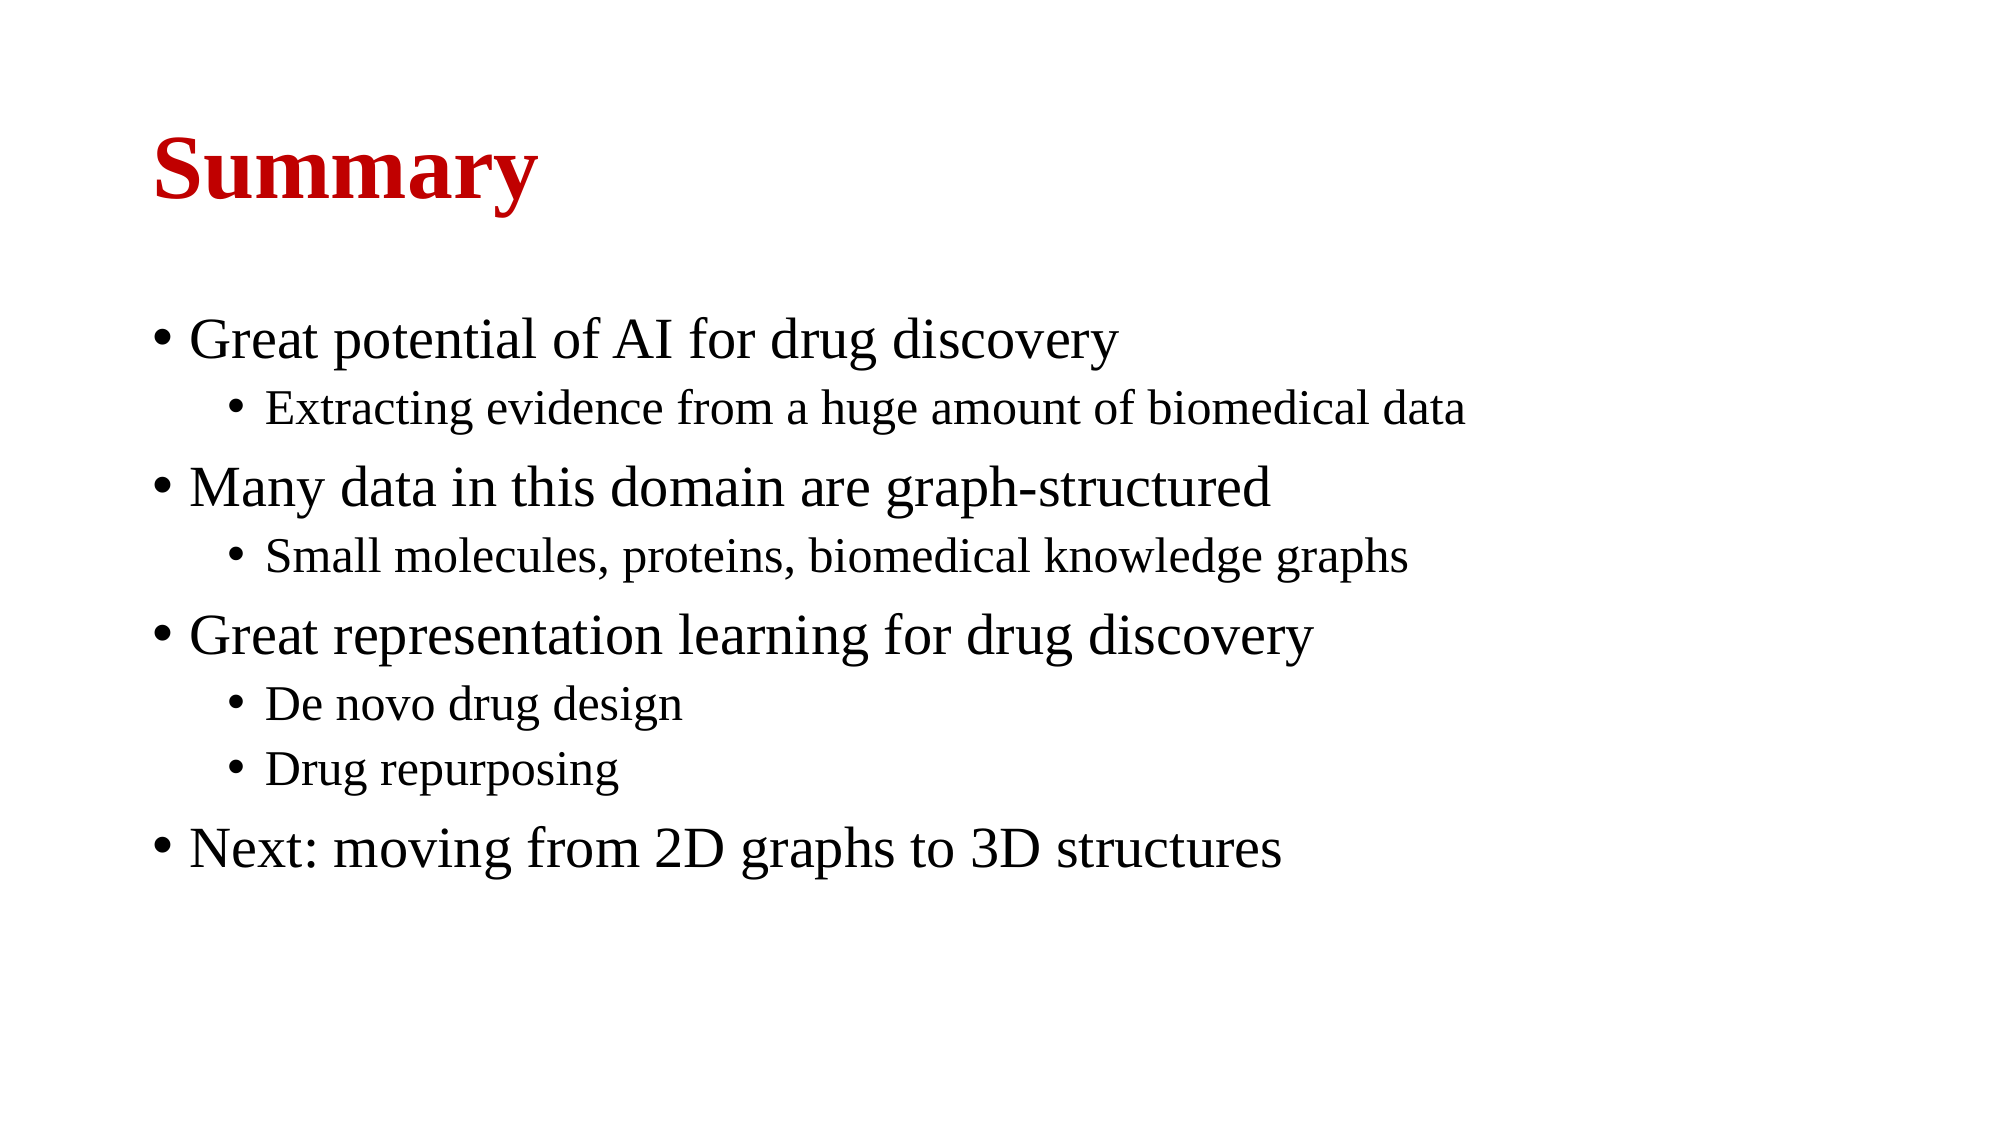

# Summary
Great potential of AI for drug discovery
Extracting evidence from a huge amount of biomedical data
Many data in this domain are graph-structured
Small molecules, proteins, biomedical knowledge graphs
Great representation learning for drug discovery
De novo drug design
Drug repurposing
Next: moving from 2D graphs to 3D structures